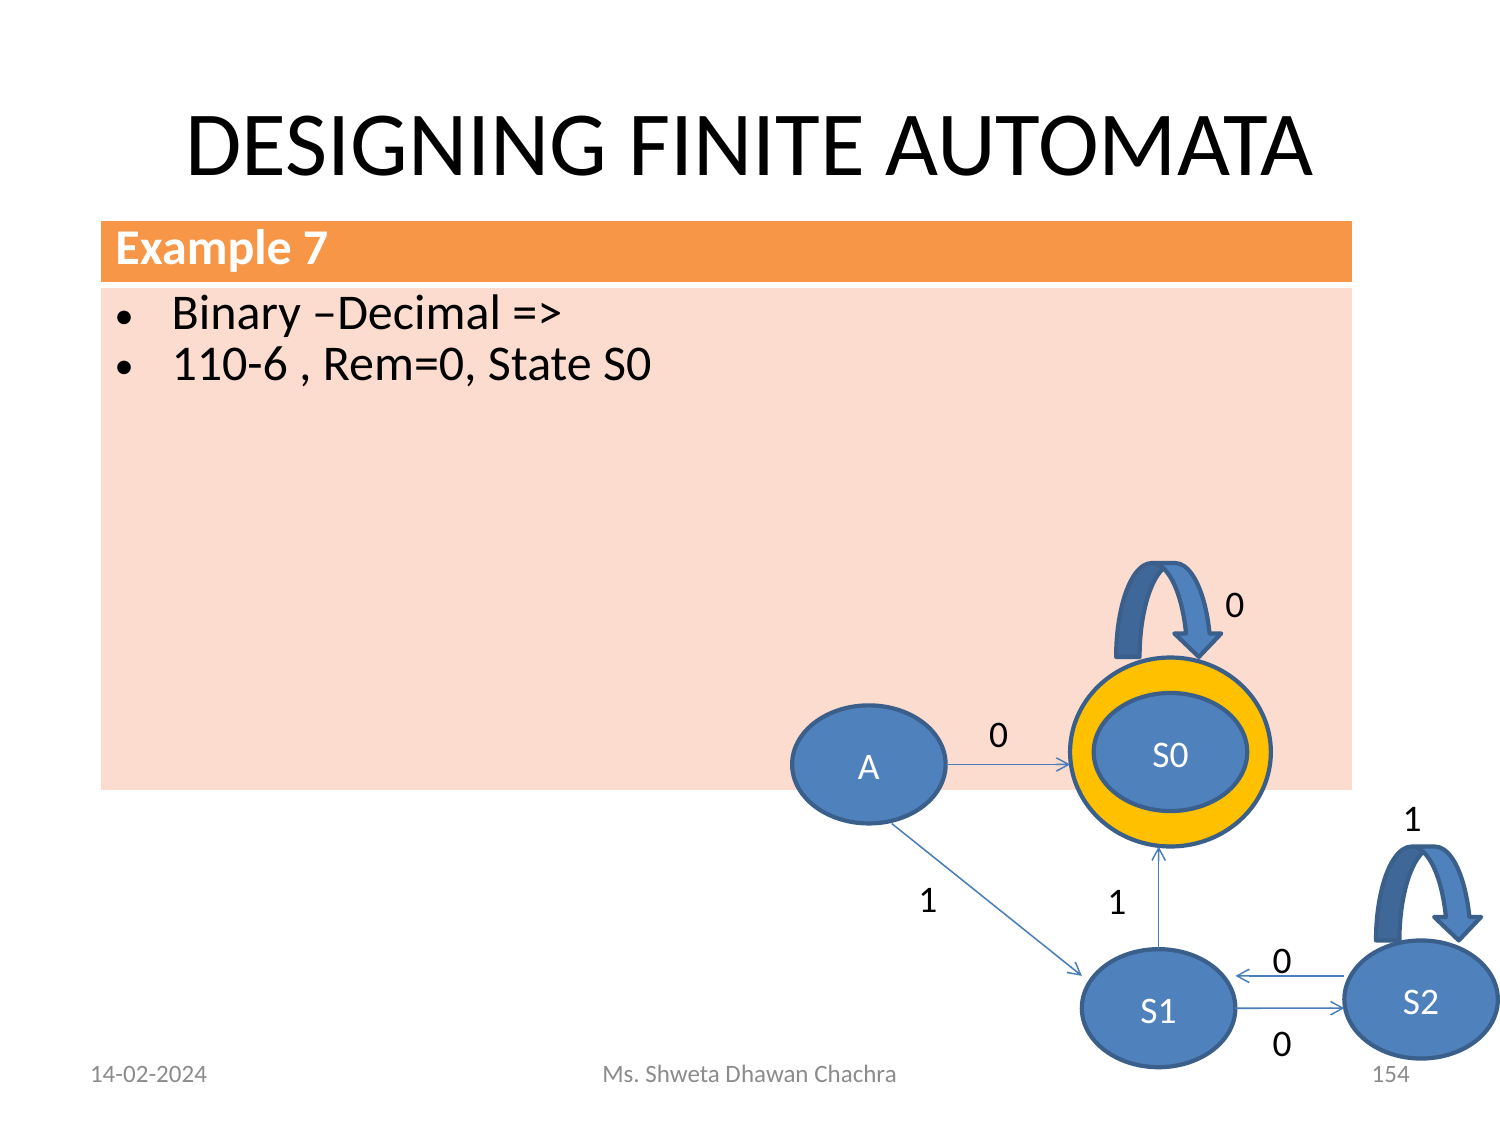

# DESIGNING FINITE AUTOMATA
| Example 7 |
| --- |
| Binary –Decimal => 110-6 , Rem=0, State S0 |

0

S0
0
A
1

1
1
0
S2
S1
0
14-02-2024
Ms. Shweta Dhawan Chachra
154